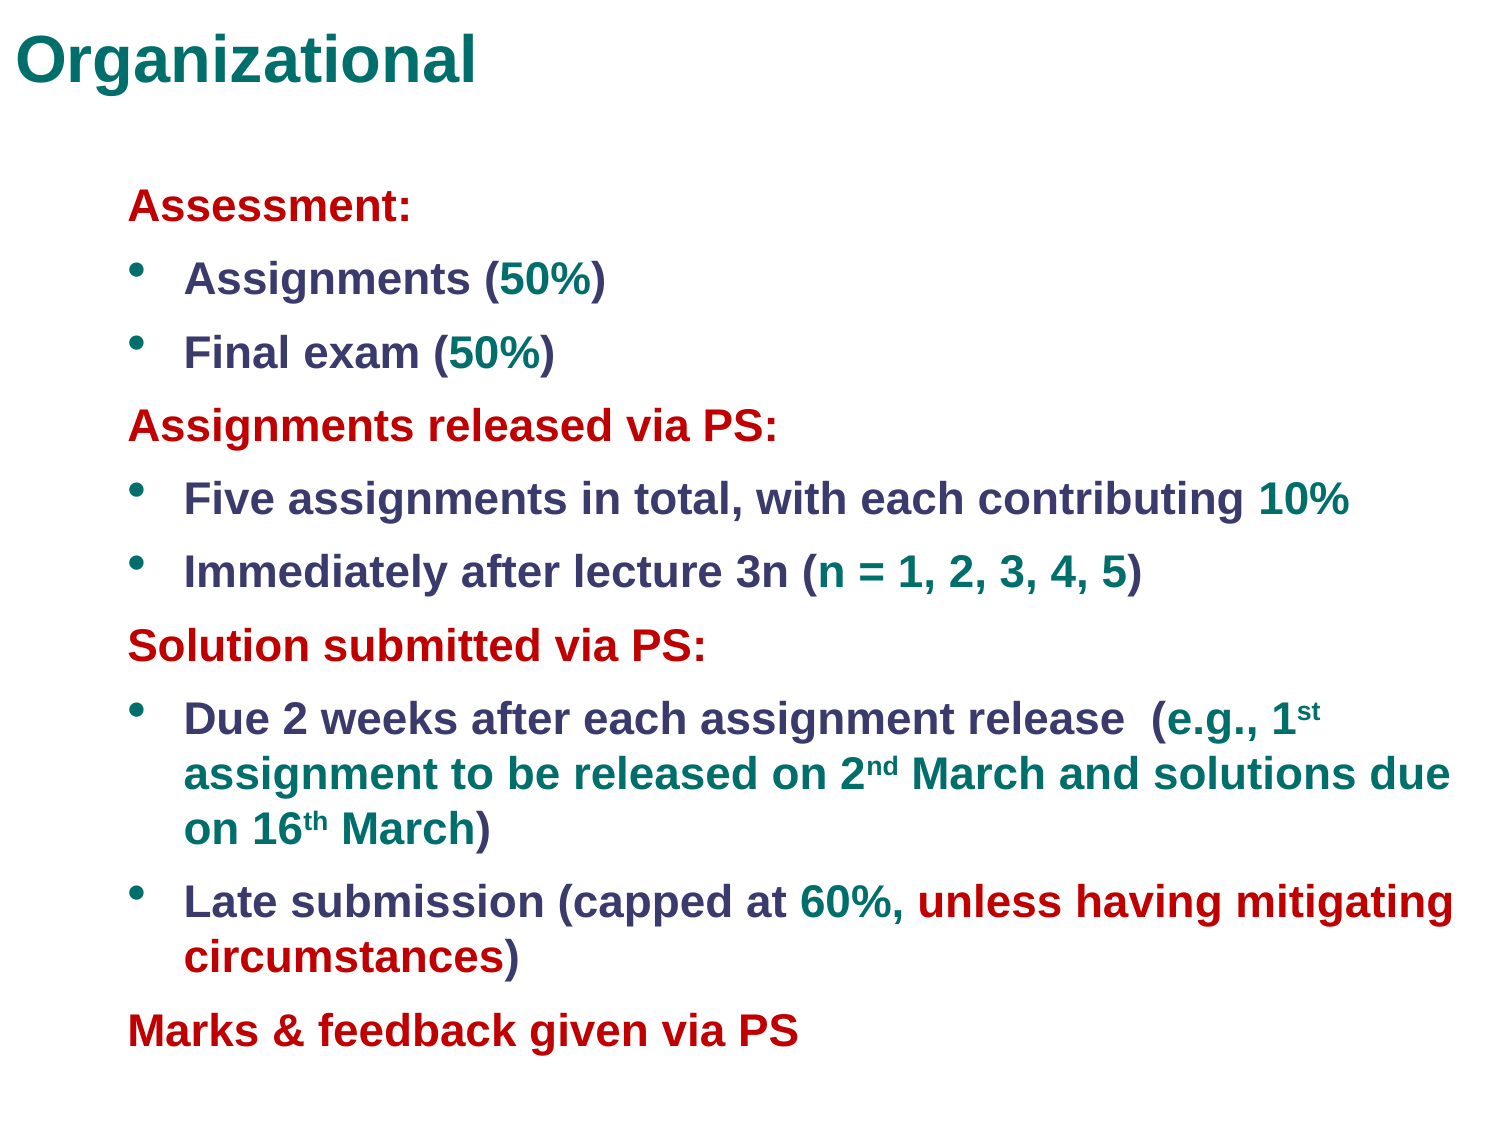

# Organizational

Assessment:
Assignments (50%)
Final exam (50%)
Assignments released via PS:
Five assignments in total, with each contributing 10%
Immediately after lecture 3n (n = 1, 2, 3, 4, 5)
Solution submitted via PS:
Due 2 weeks after each assignment release  (e.g., 1st assignment to be released on 2nd March and solutions due on 16th March)
Late submission (capped at 60%, unless having mitigating circumstances)
Marks & feedback given via PS

Teaching mode:
lectures (online at Tencent Meeting for Weeks 1 and 2,
                     onsite at Yi-B 101 for the rest semester, provisional)